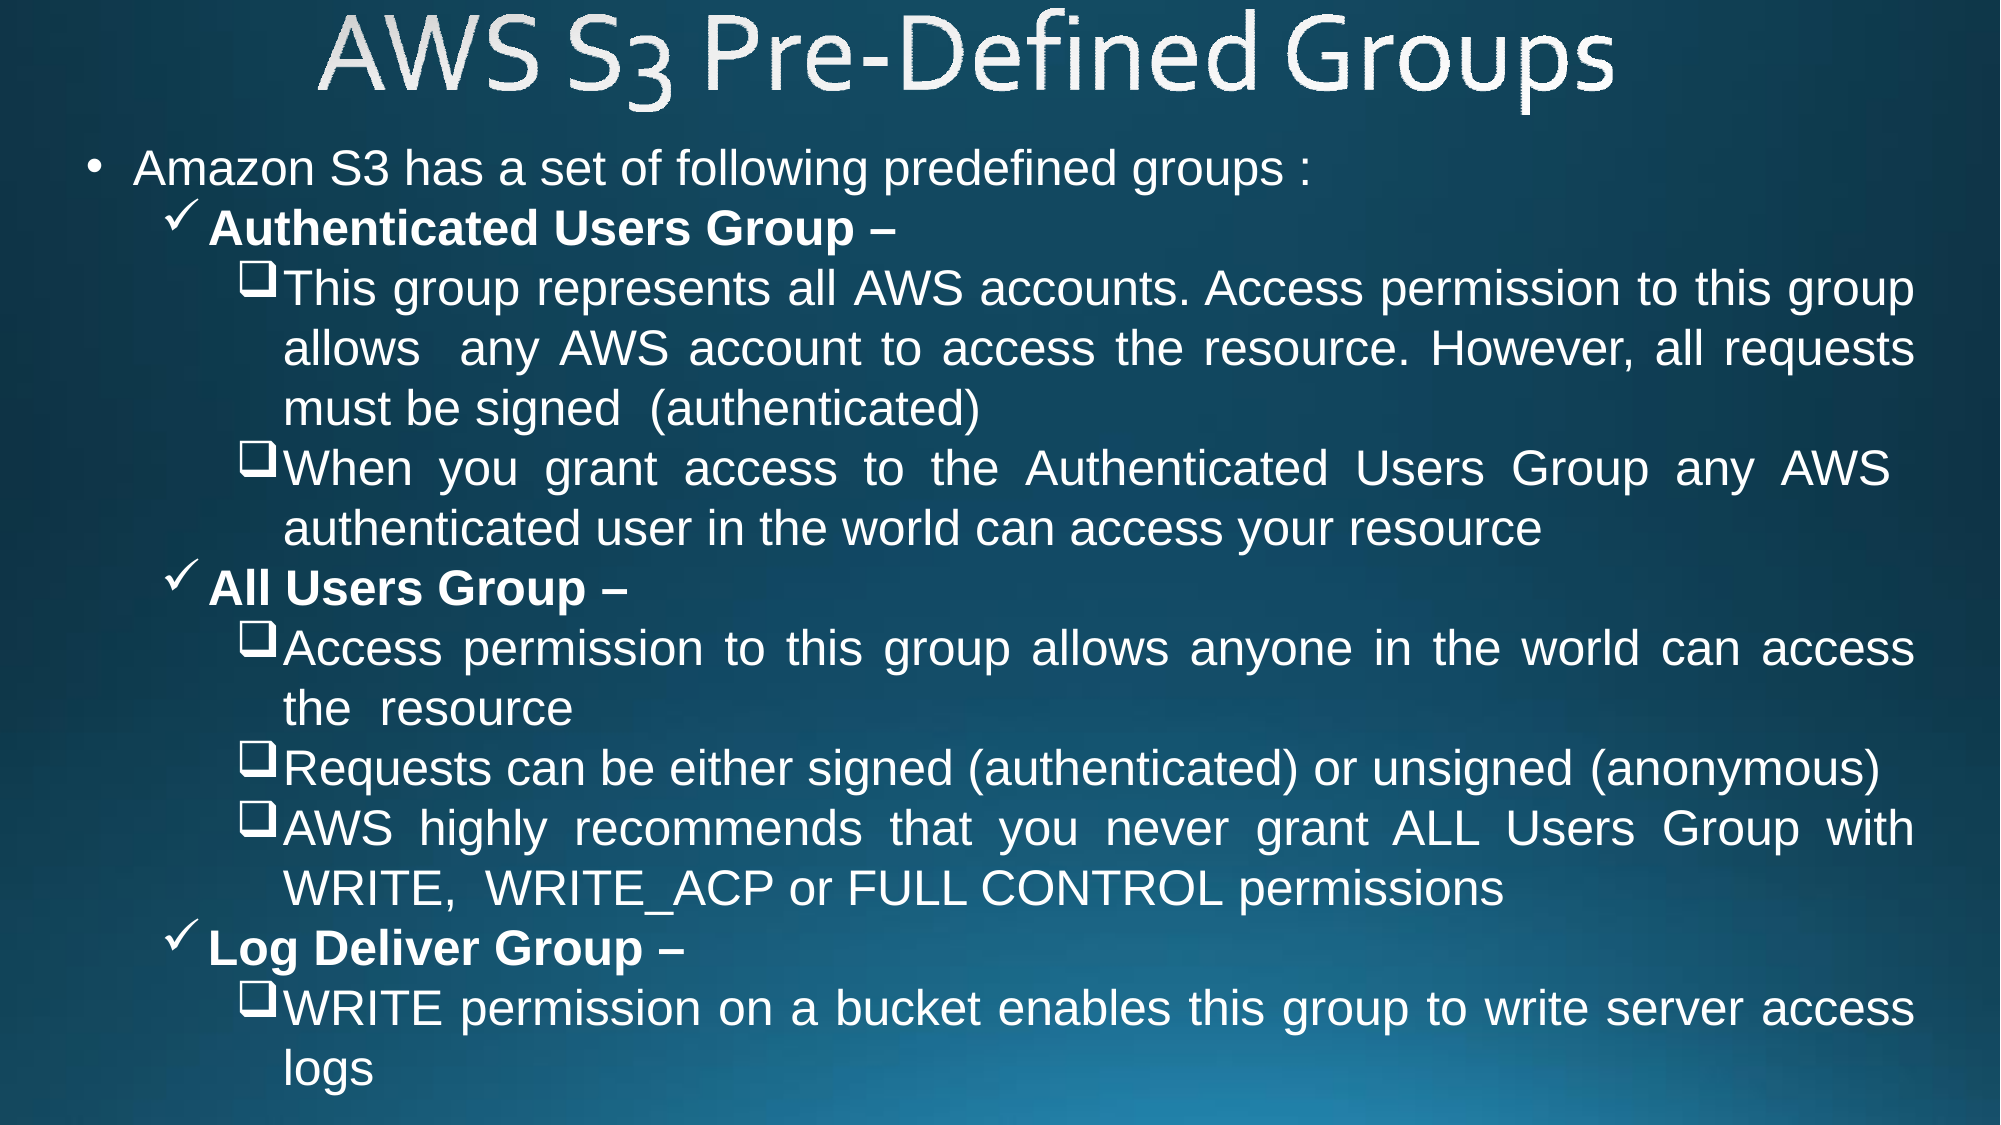

Amazon S3 has a set of following predefined groups :
Authenticated Users Group –
This group represents all AWS accounts. Access permission to this group allows  any AWS account to access the resource. However, all requests must be signed  (authenticated)
When you grant access to the Authenticated Users Group any AWS  authenticated user in the world can access your resource
All Users Group –
Access permission to this group allows anyone in the world can access the  resource
Requests can be either signed (authenticated) or unsigned (anonymous)
AWS highly recommends that you never grant ALL Users Group with WRITE,  WRITE_ACP or FULL CONTROL permissions
Log Deliver Group –
WRITE permission on a bucket enables this group to write server access logs